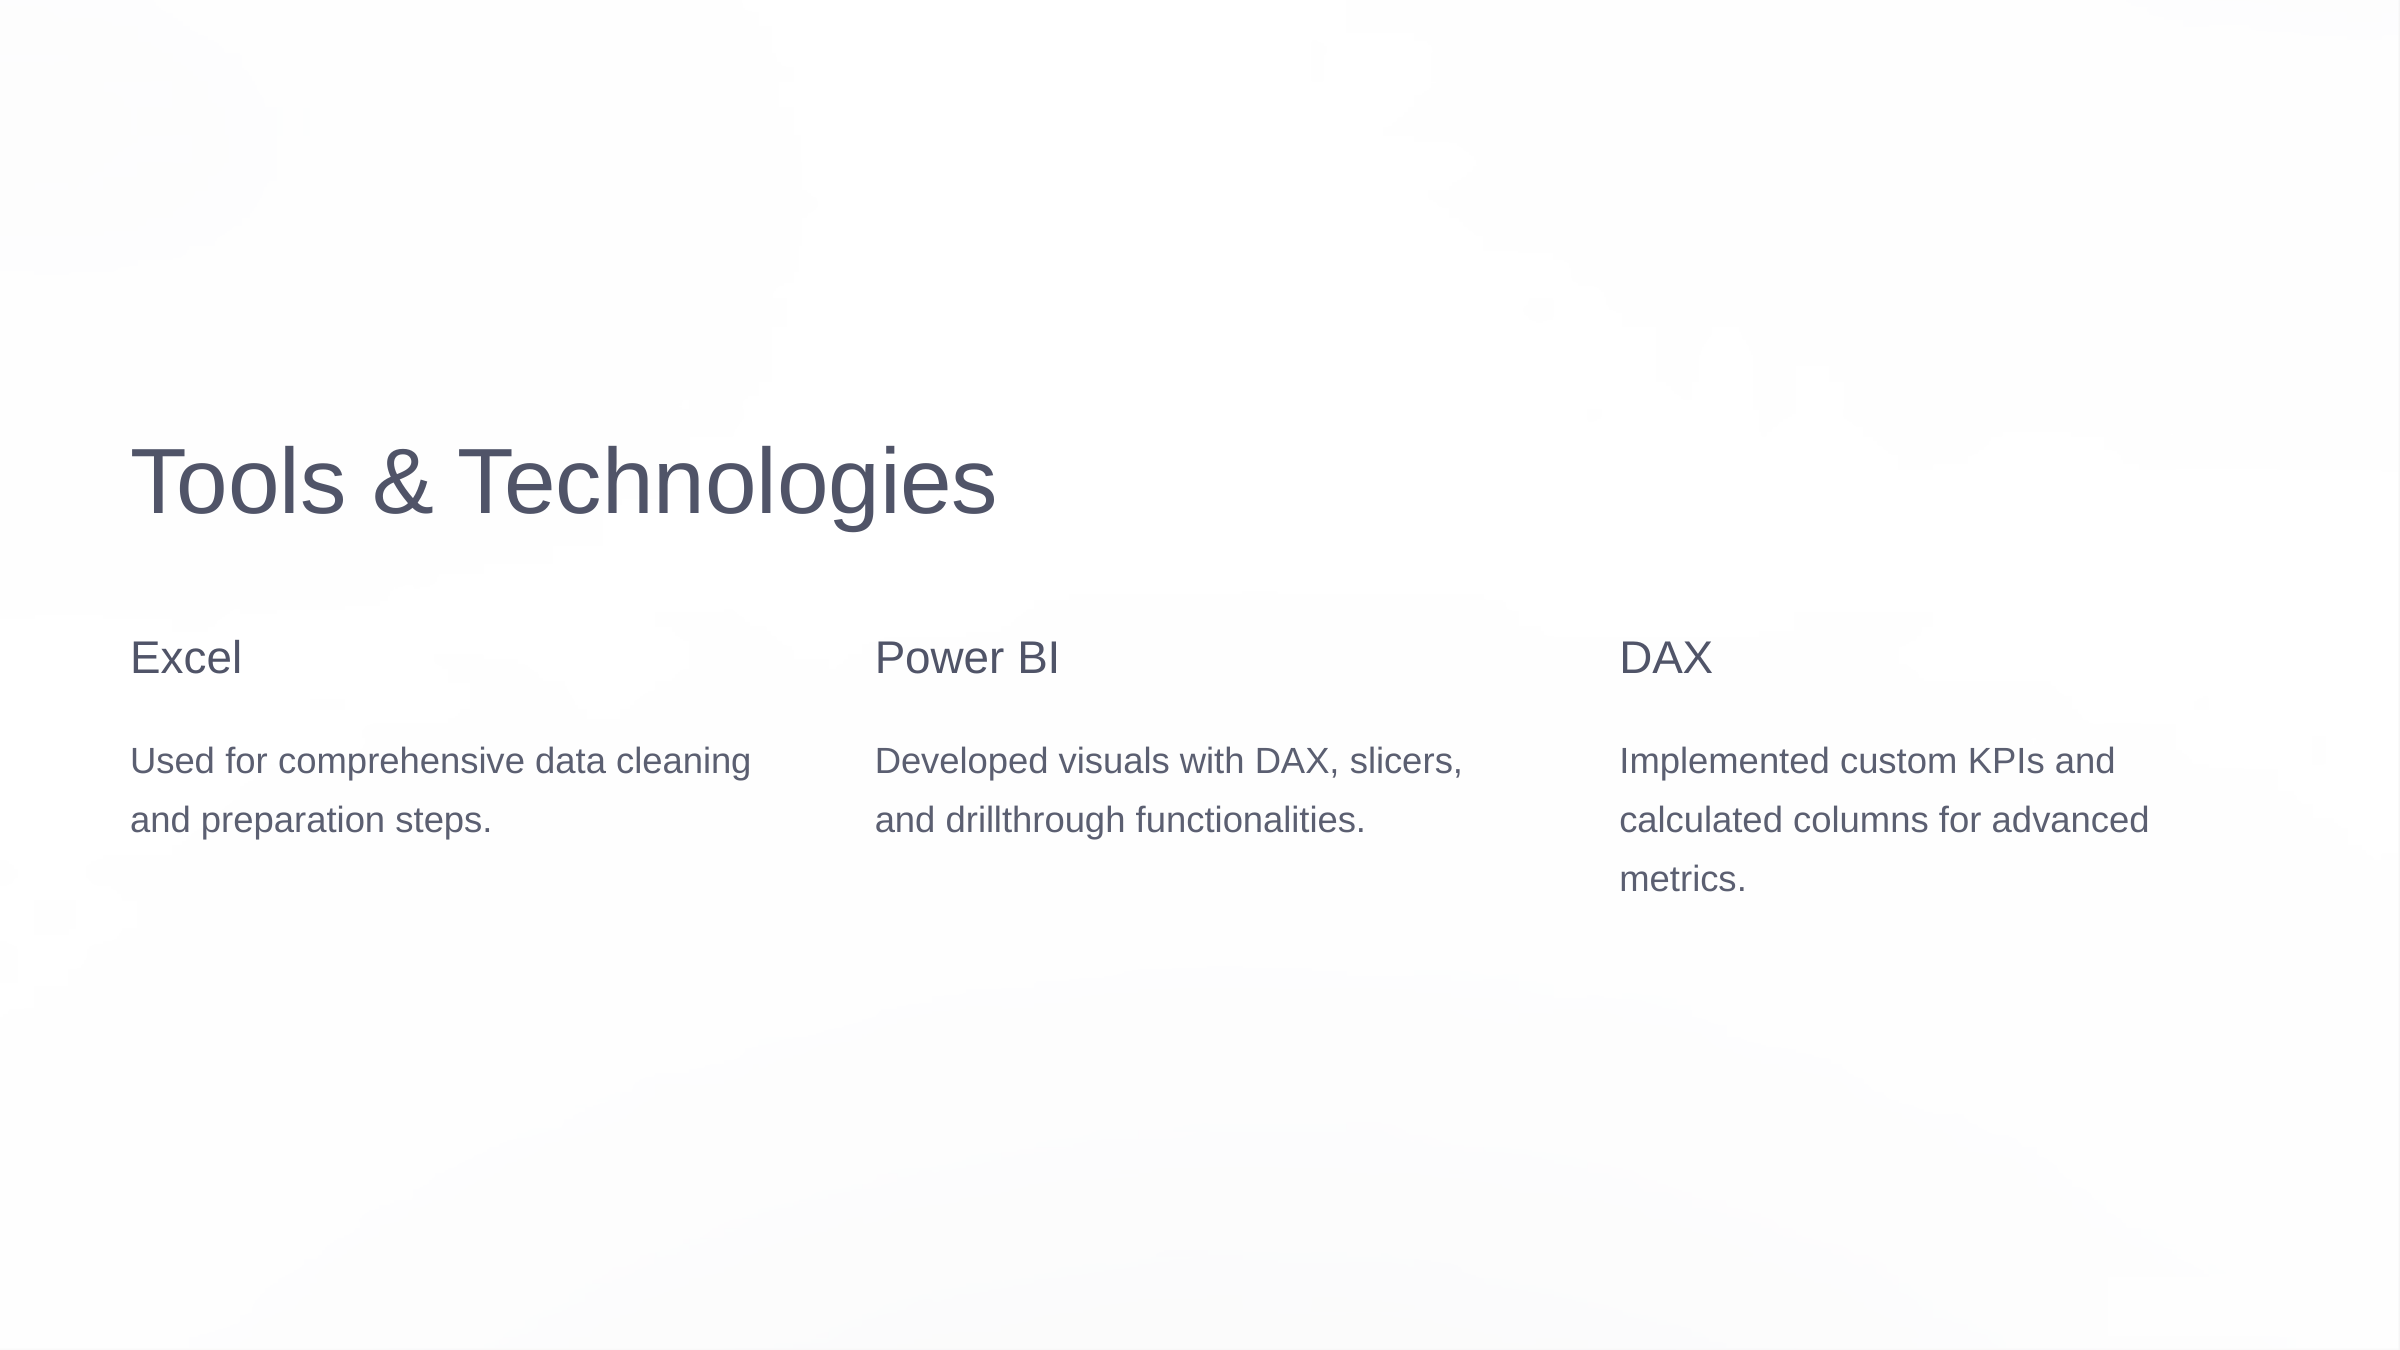

Tools & Technologies
Excel
Power BI
DAX
Used for comprehensive data cleaning and preparation steps.
Developed visuals with DAX, slicers, and drillthrough functionalities.
Implemented custom KPIs and calculated columns for advanced metrics.